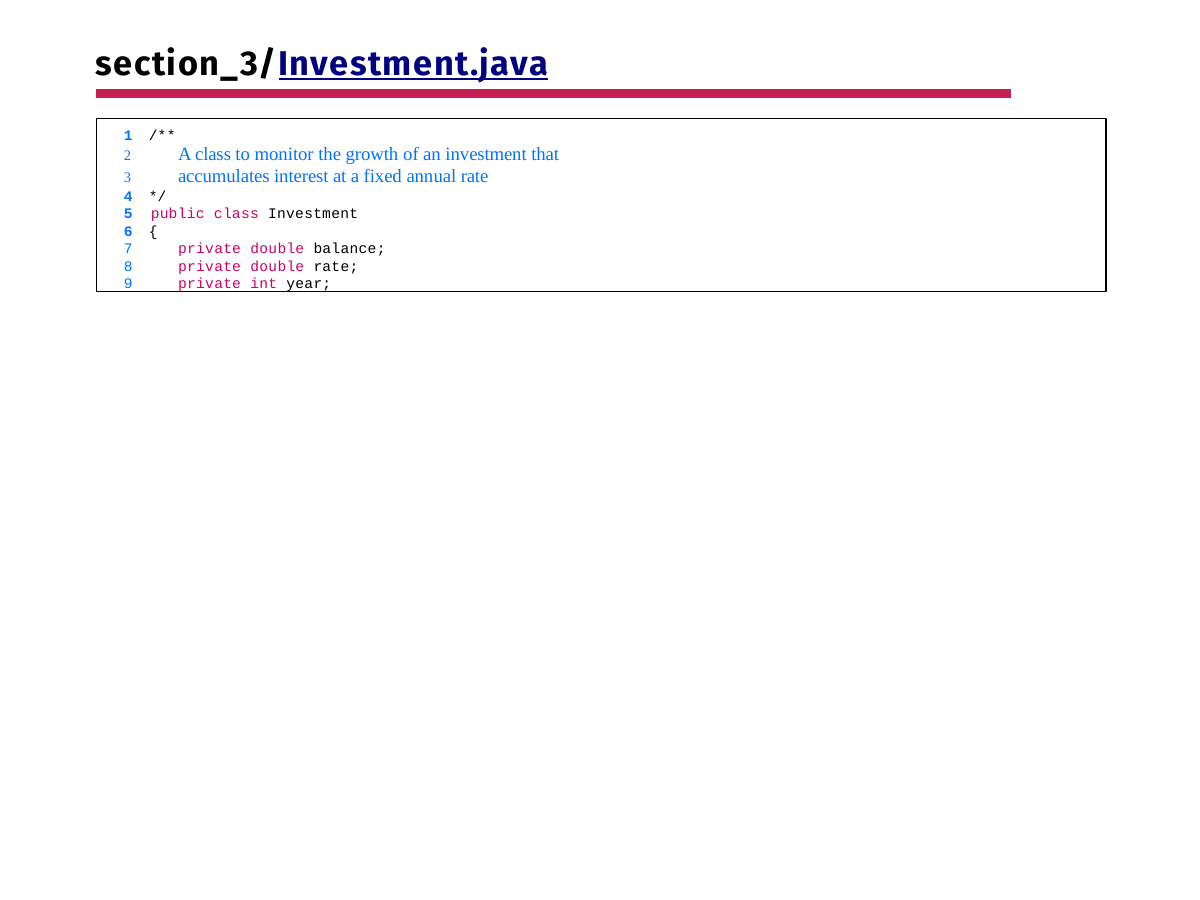

# section_3/Investment.java
1 /**
A class to monitor the growth of an investment that
accumulates interest at a fixed annual rate
4 */
5  public class Investment
6 {
private double balance;
private double rate;
private int year;